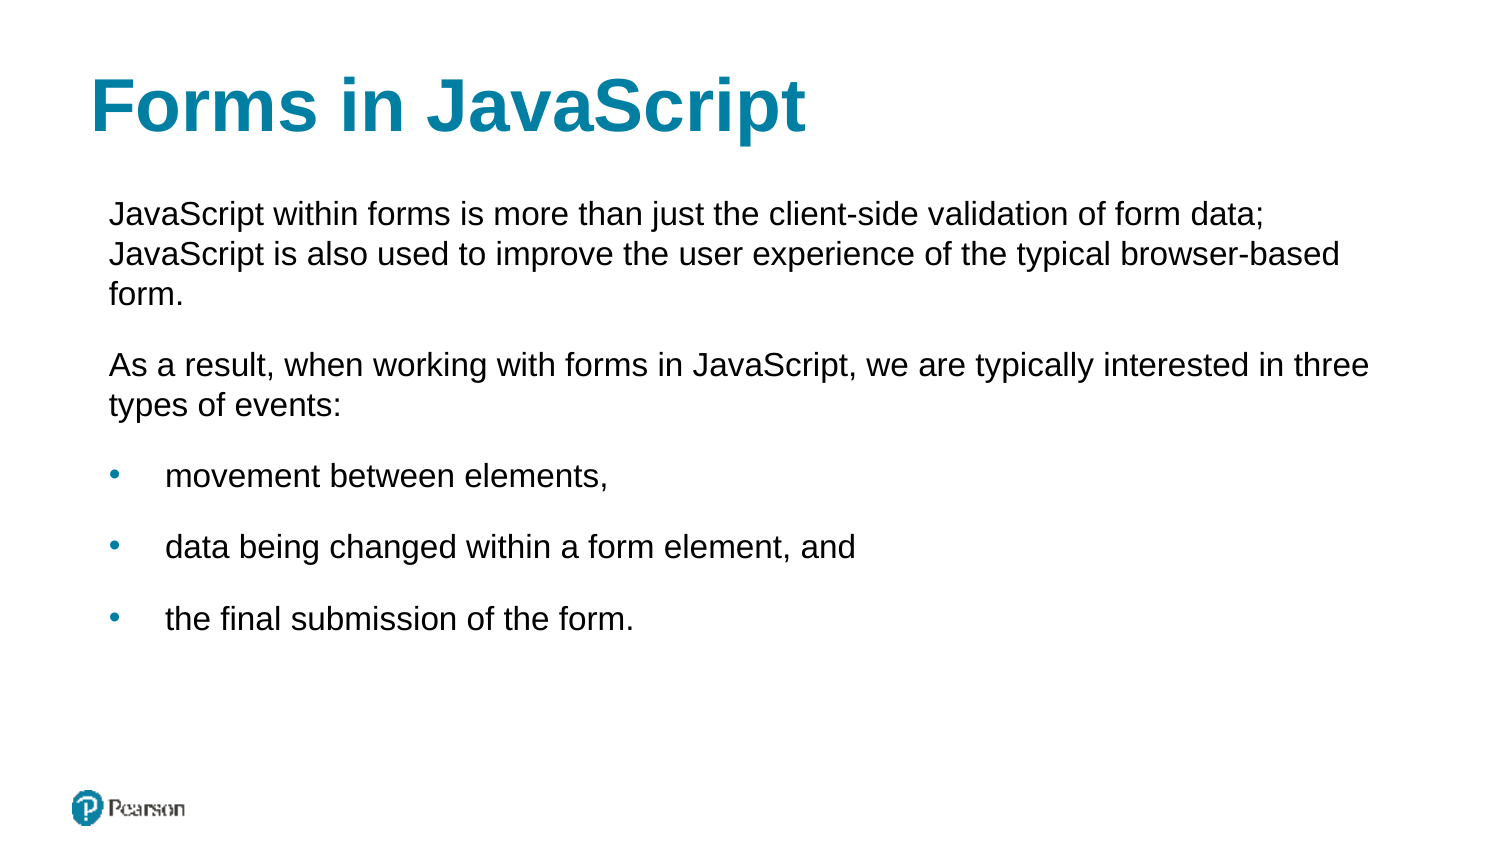

# Forms in JavaScript
JavaScript within forms is more than just the client-side validation of form data; JavaScript is also used to improve the user experience of the typical browser-based form.
As a result, when working with forms in JavaScript, we are typically interested in three types of events:
movement between elements,
data being changed within a form element, and
the final submission of the form.